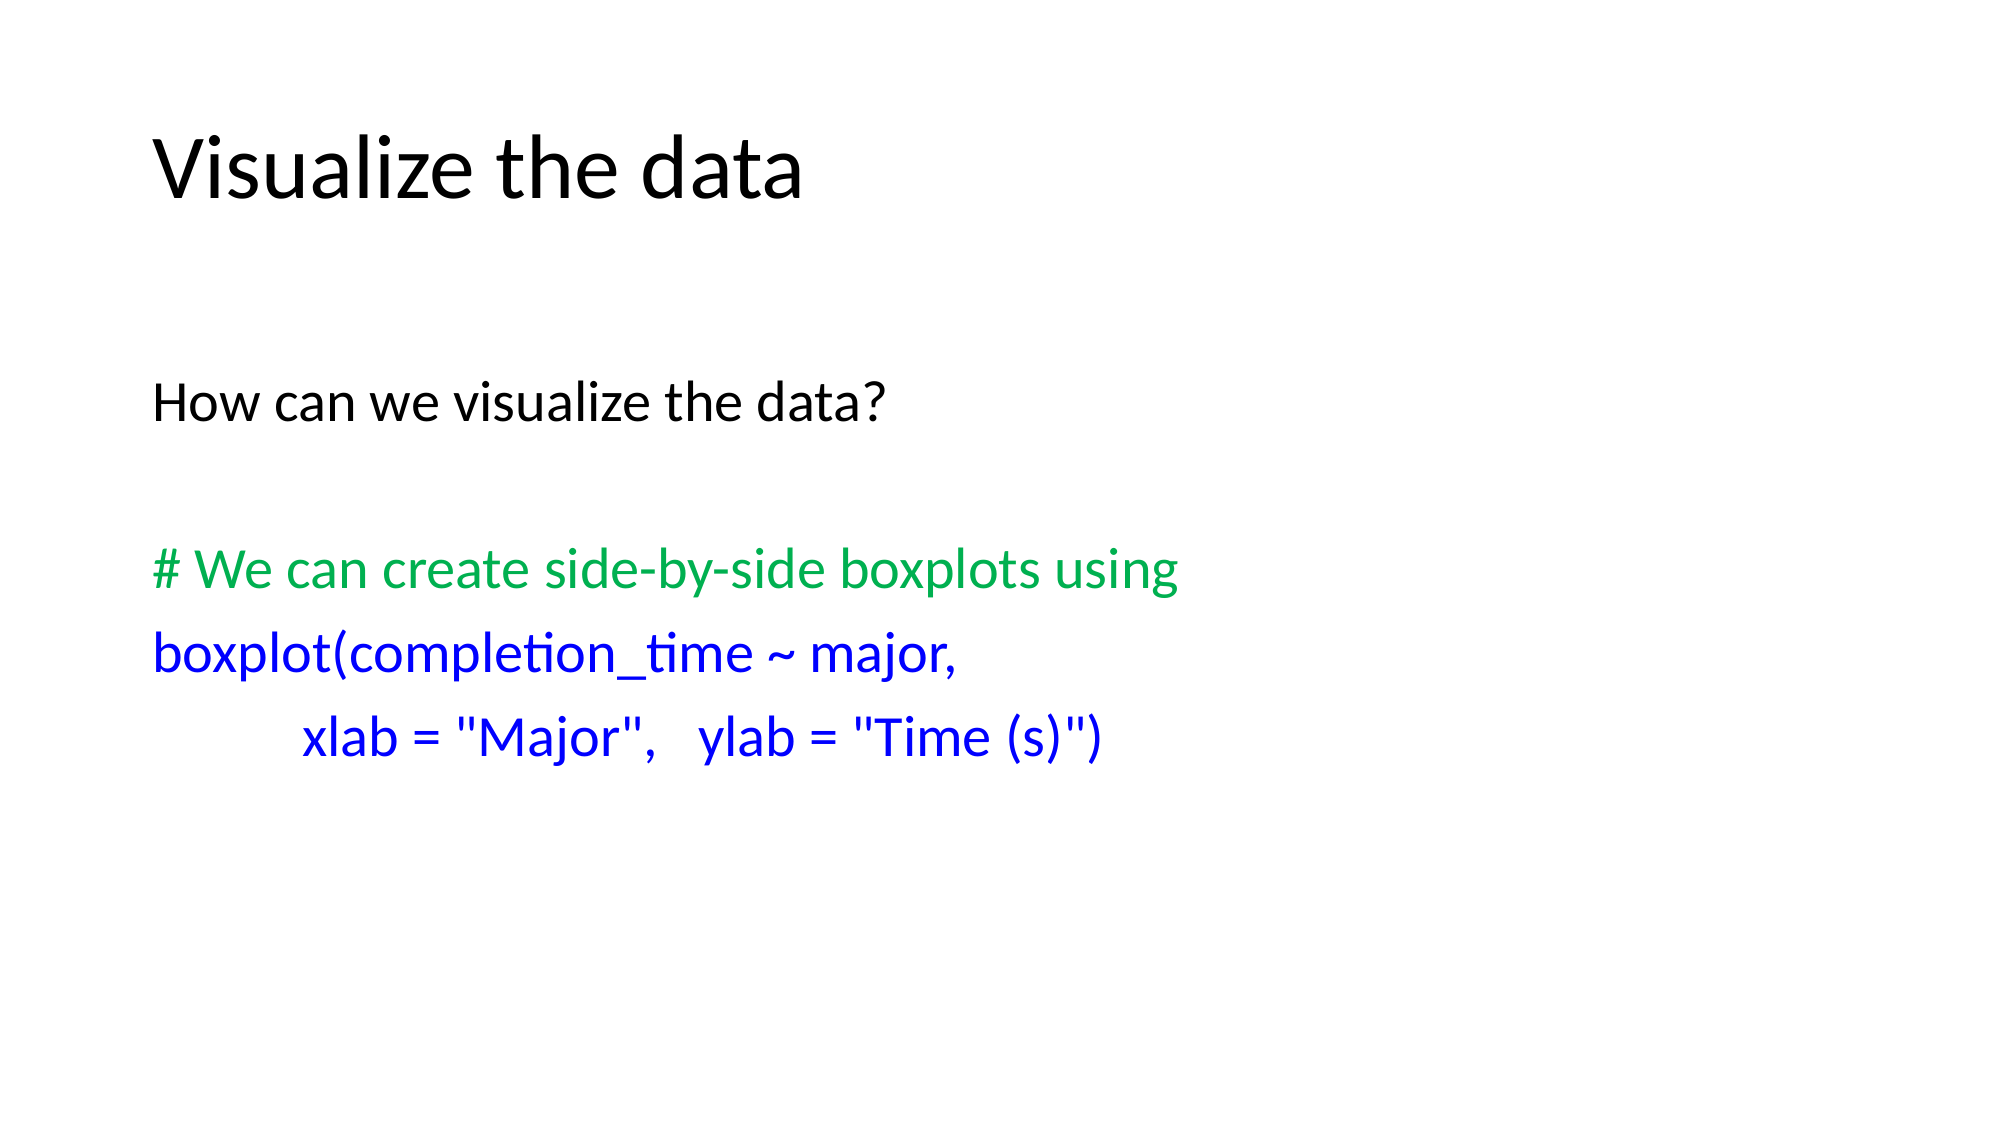

# Visualize the data
How can we visualize the data?

# We can create side-by-side boxplots using
boxplot(completion_time ~ major,
	xlab = "Major",   ylab = "Time (s)")